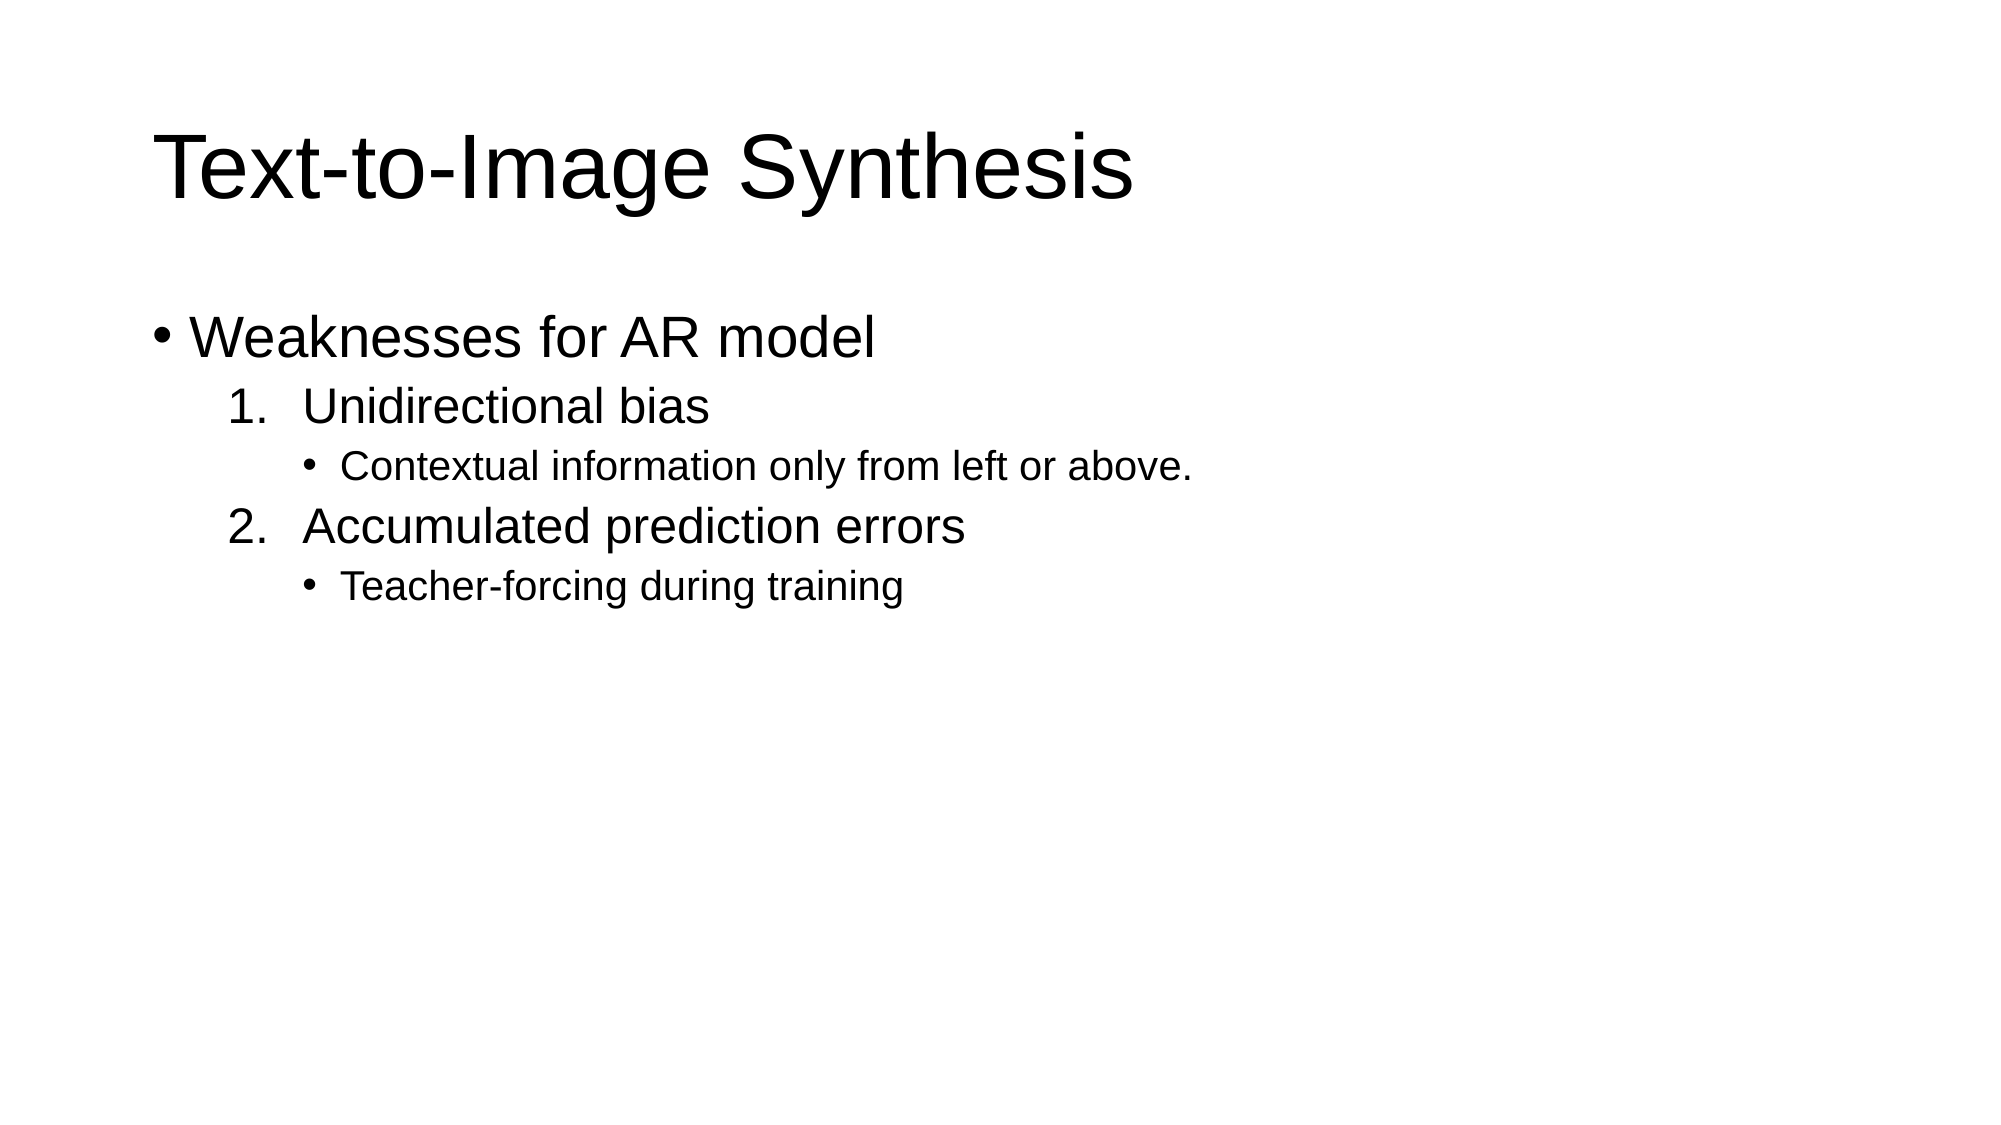

# Text-to-Image Synthesis
Weaknesses for AR model
Unidirectional bias
Contextual information only from left or above.
Accumulated prediction errors
Teacher-forcing during training